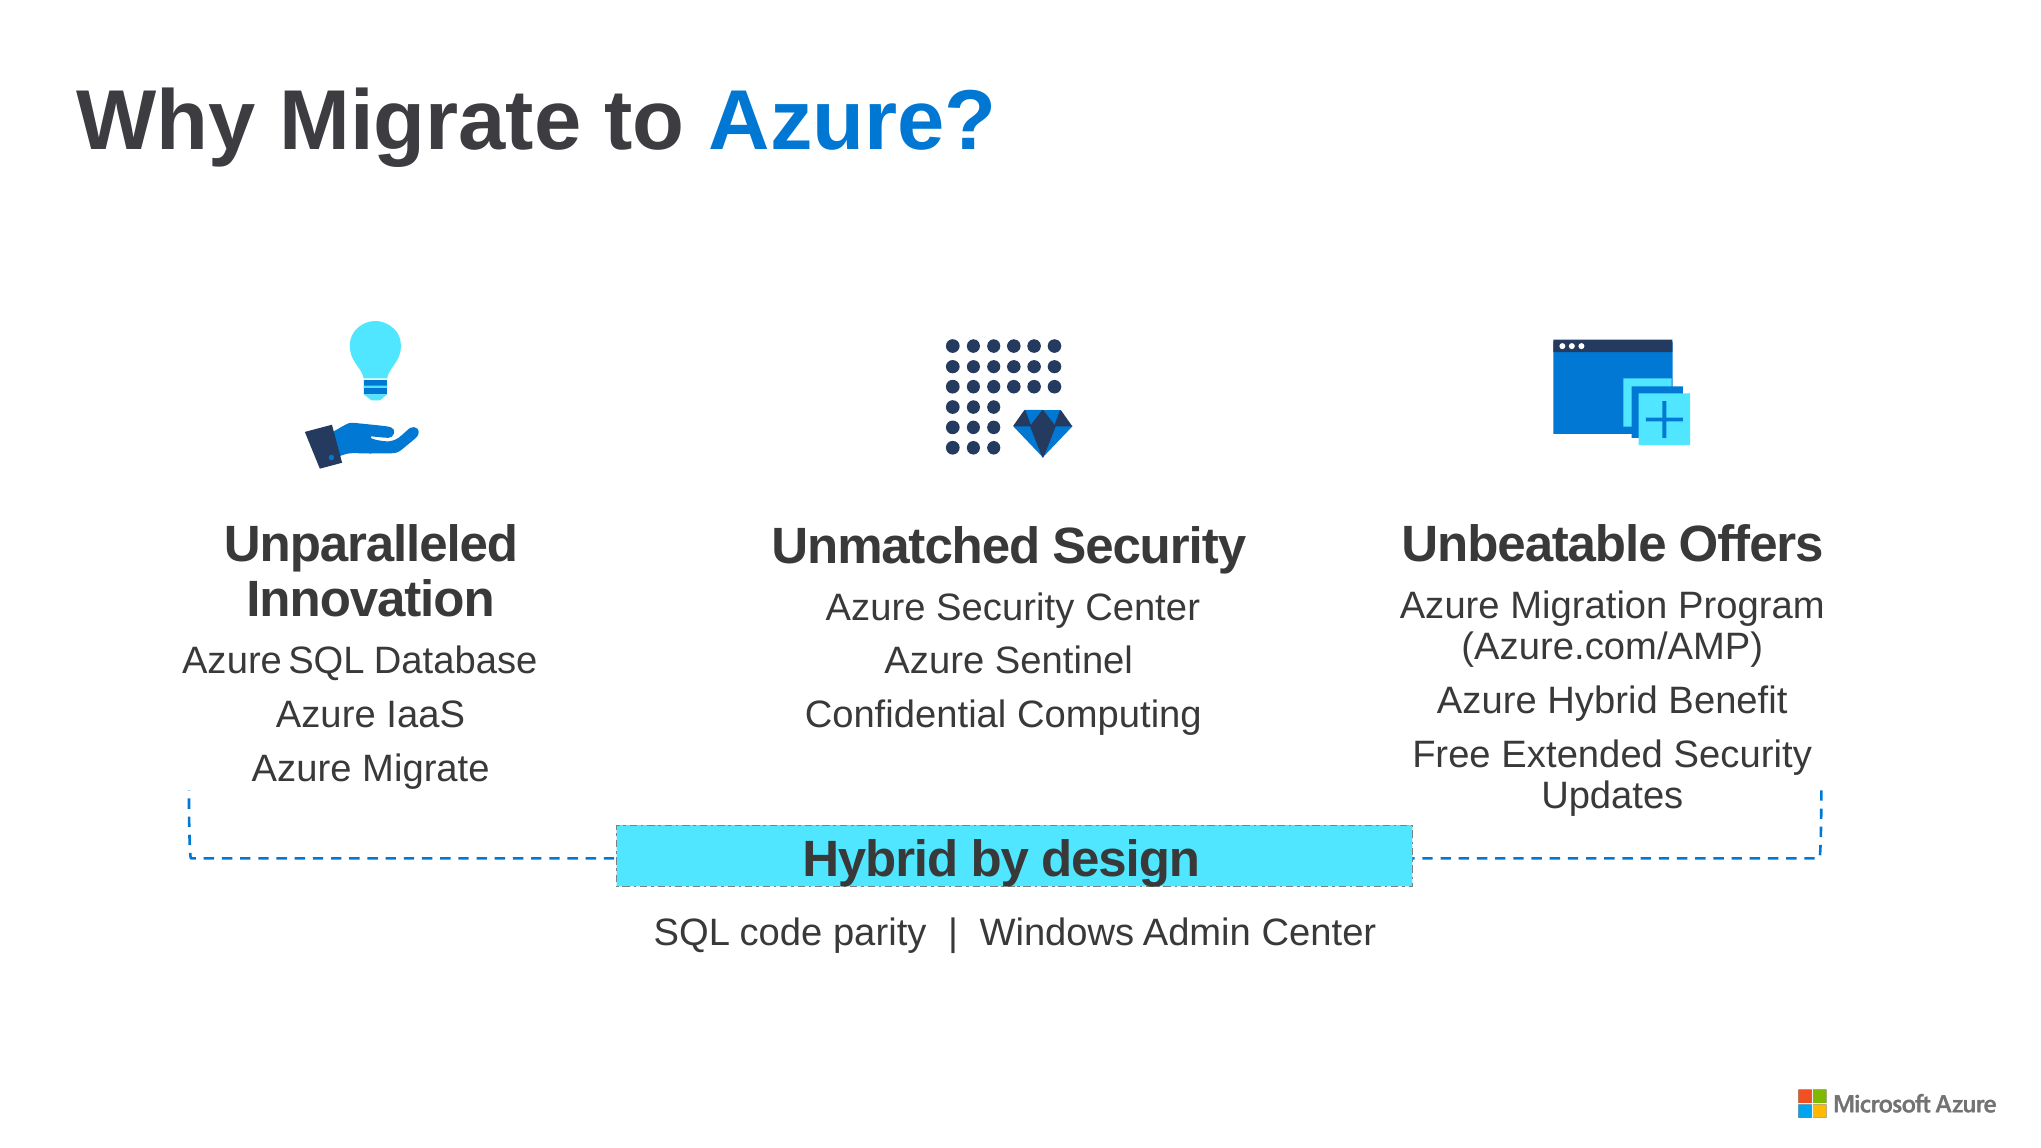

Why Migrate to Azure?

Unparalleled Innovation
Azure SQL Database
Azure IaaS
Azure Migrate

Unmatched Security
 Azure Security Center
Azure Sentinel
Confidential Computing

Unbeatable Offers
Azure Migration Program (Azure.com/AMP)
Azure Hybrid Benefit
Free Extended Security Updates

Hybrid by design
SQL code parity  |  Windows Admin Center